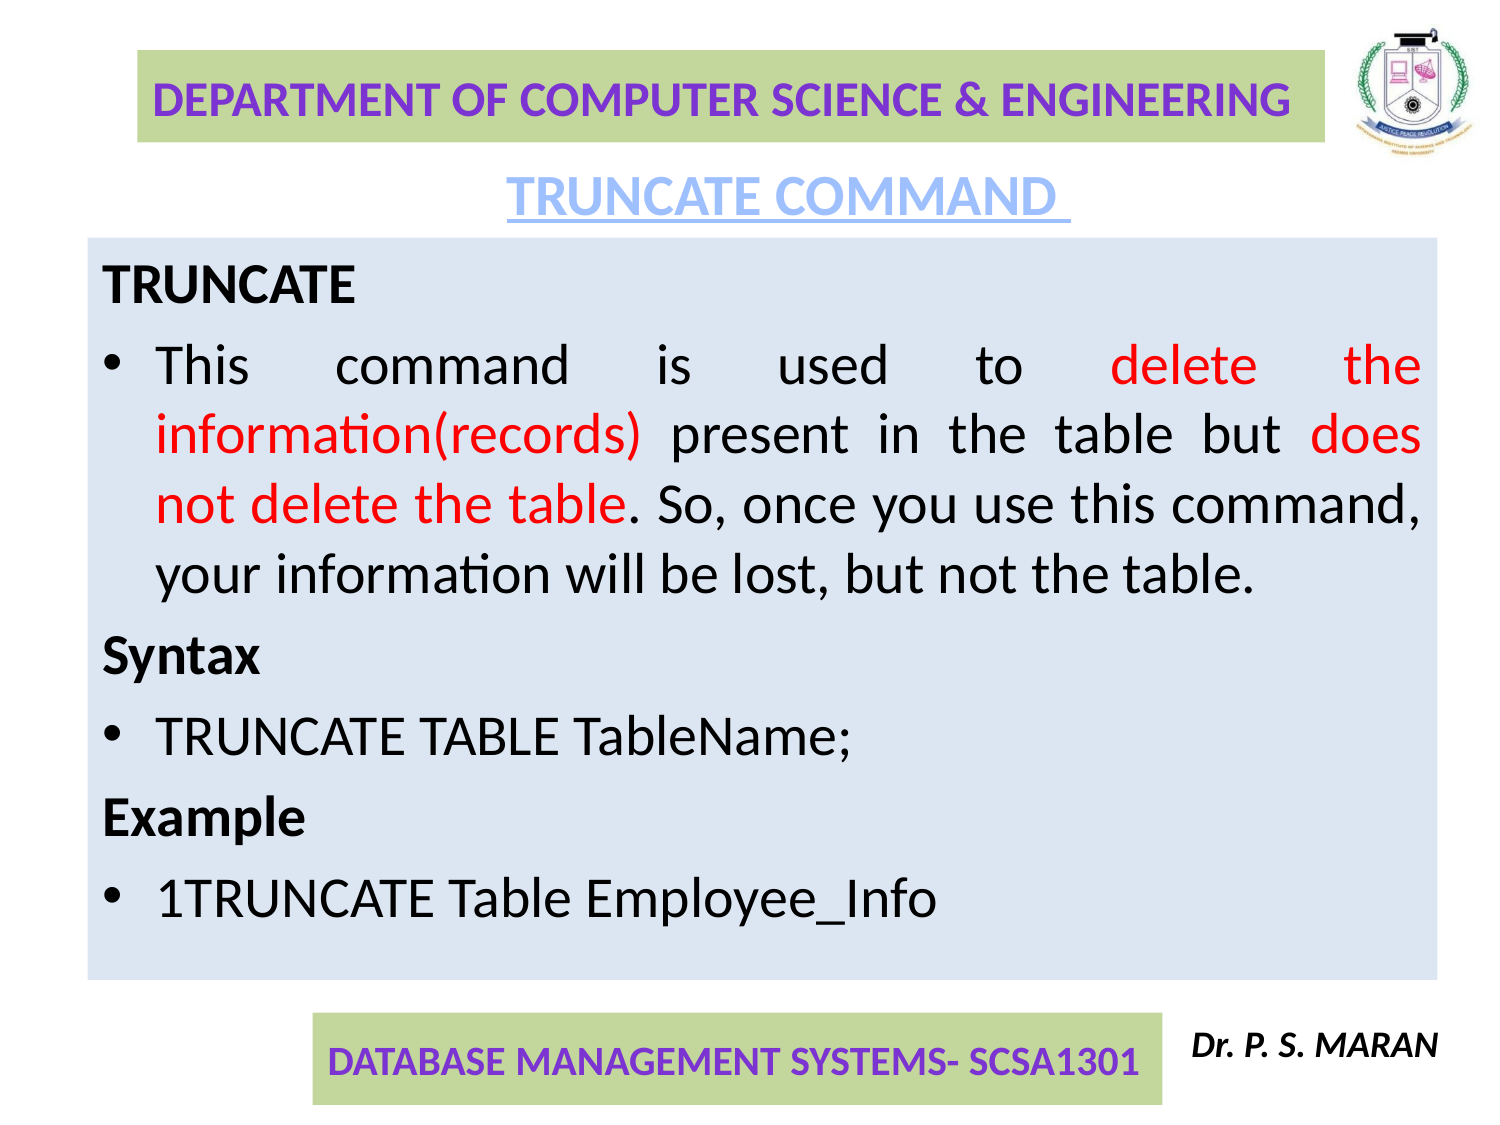

TRUNCATE COMMAND
TRUNCATE
This command is used to delete the information(records) present in the table but does not delete the table. So, once you use this command, your information will be lost, but not the table.
Syntax
TRUNCATE TABLE TableName;
Example
1TRUNCATE Table Employee_Info